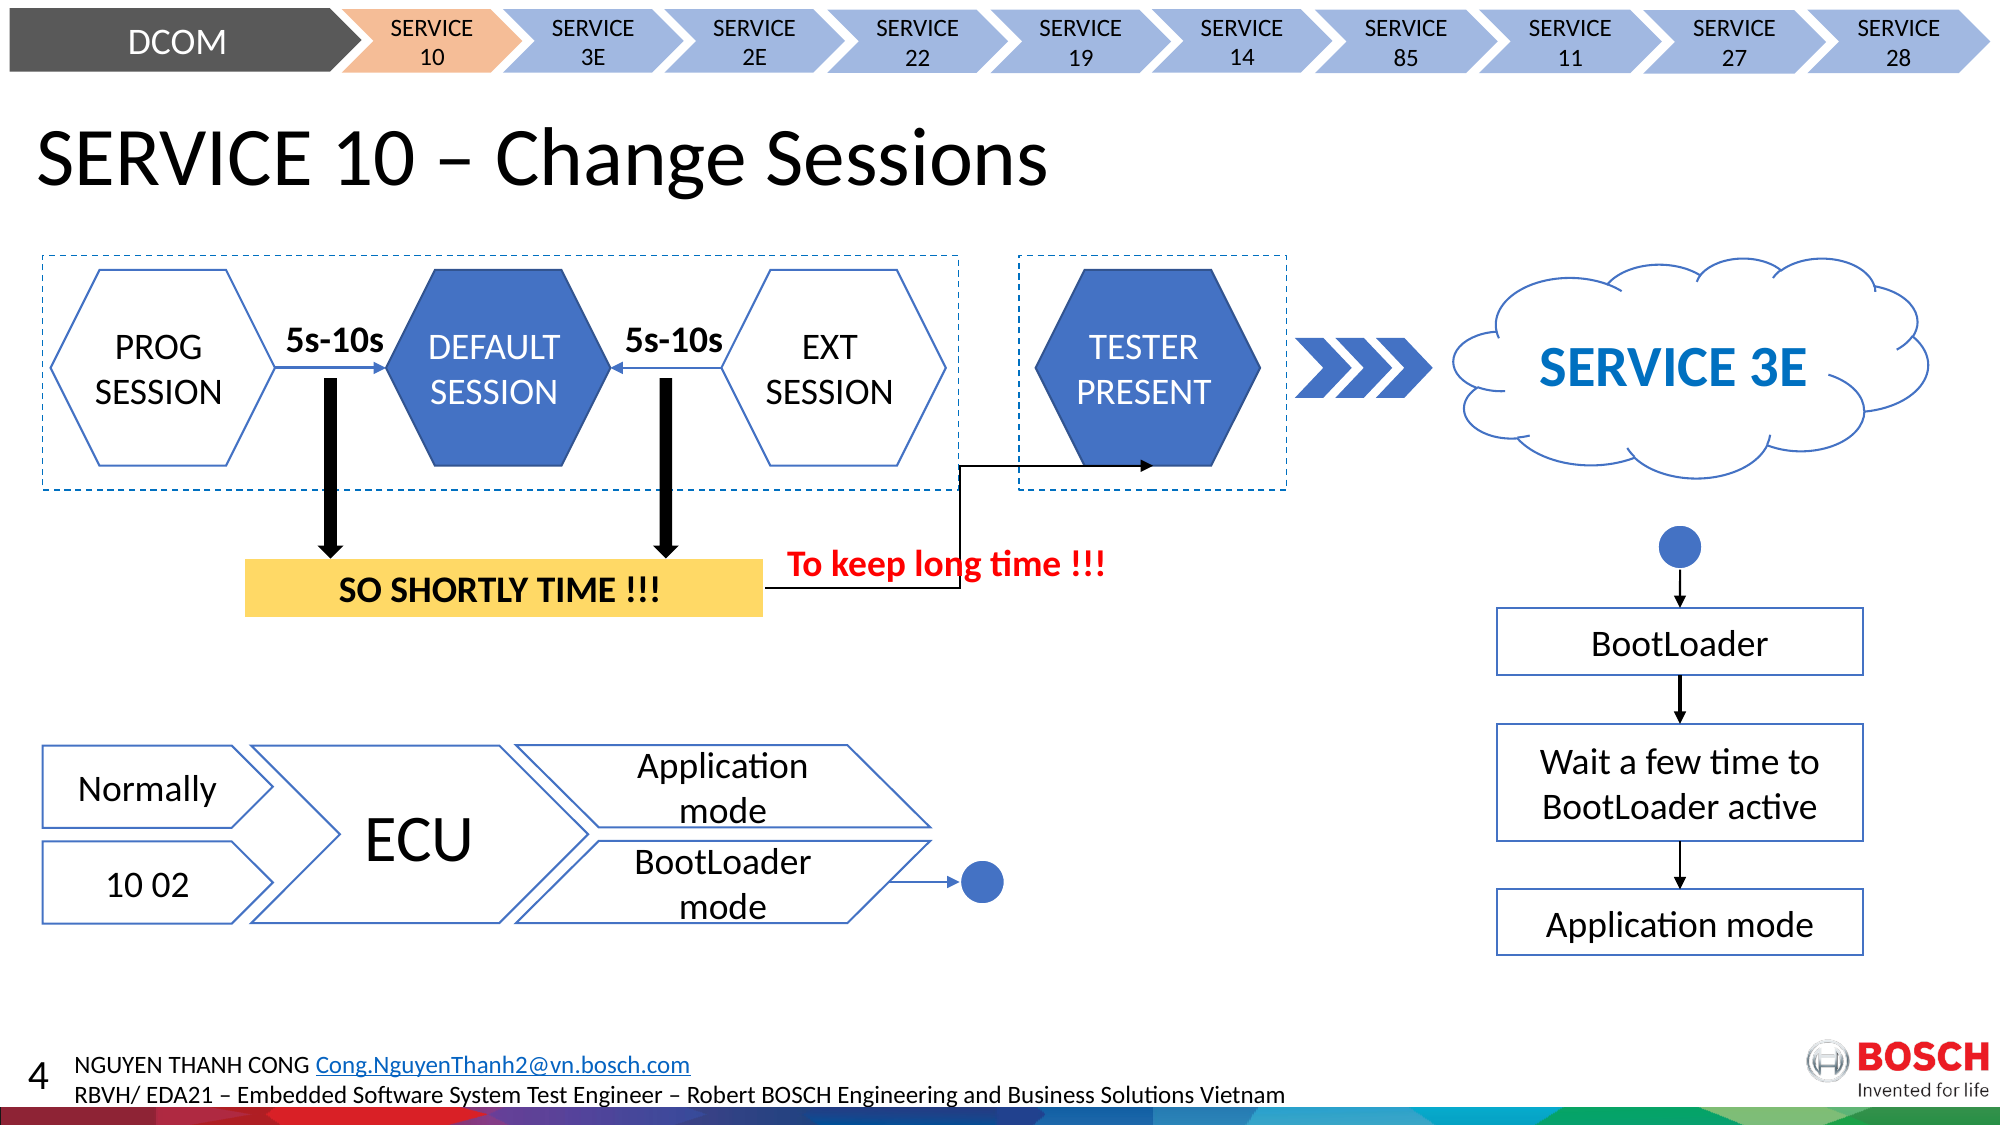

DCOM
SERVICE 10
SERVICE 3E
SERVICE 2E
SERVICE 14
SERVICE 22
SERVICE 19
SERVICE 85
SERVICE 11
SERVICE 28
SERVICE 27
# SERVICE 10 – Change Sessions

SERVICE 3E

5s-10s
5s-10s
PROG
SESSION
EXT
SESSION
DEFAULT
SESSION
TESTER
PRESENT

To keep long time !!!
SO SHORTLY TIME !!!
BootLoader
Wait a few time to BootLoader active
Application mode
ECU
Normally
BootLoader mode
10 02

Application mode